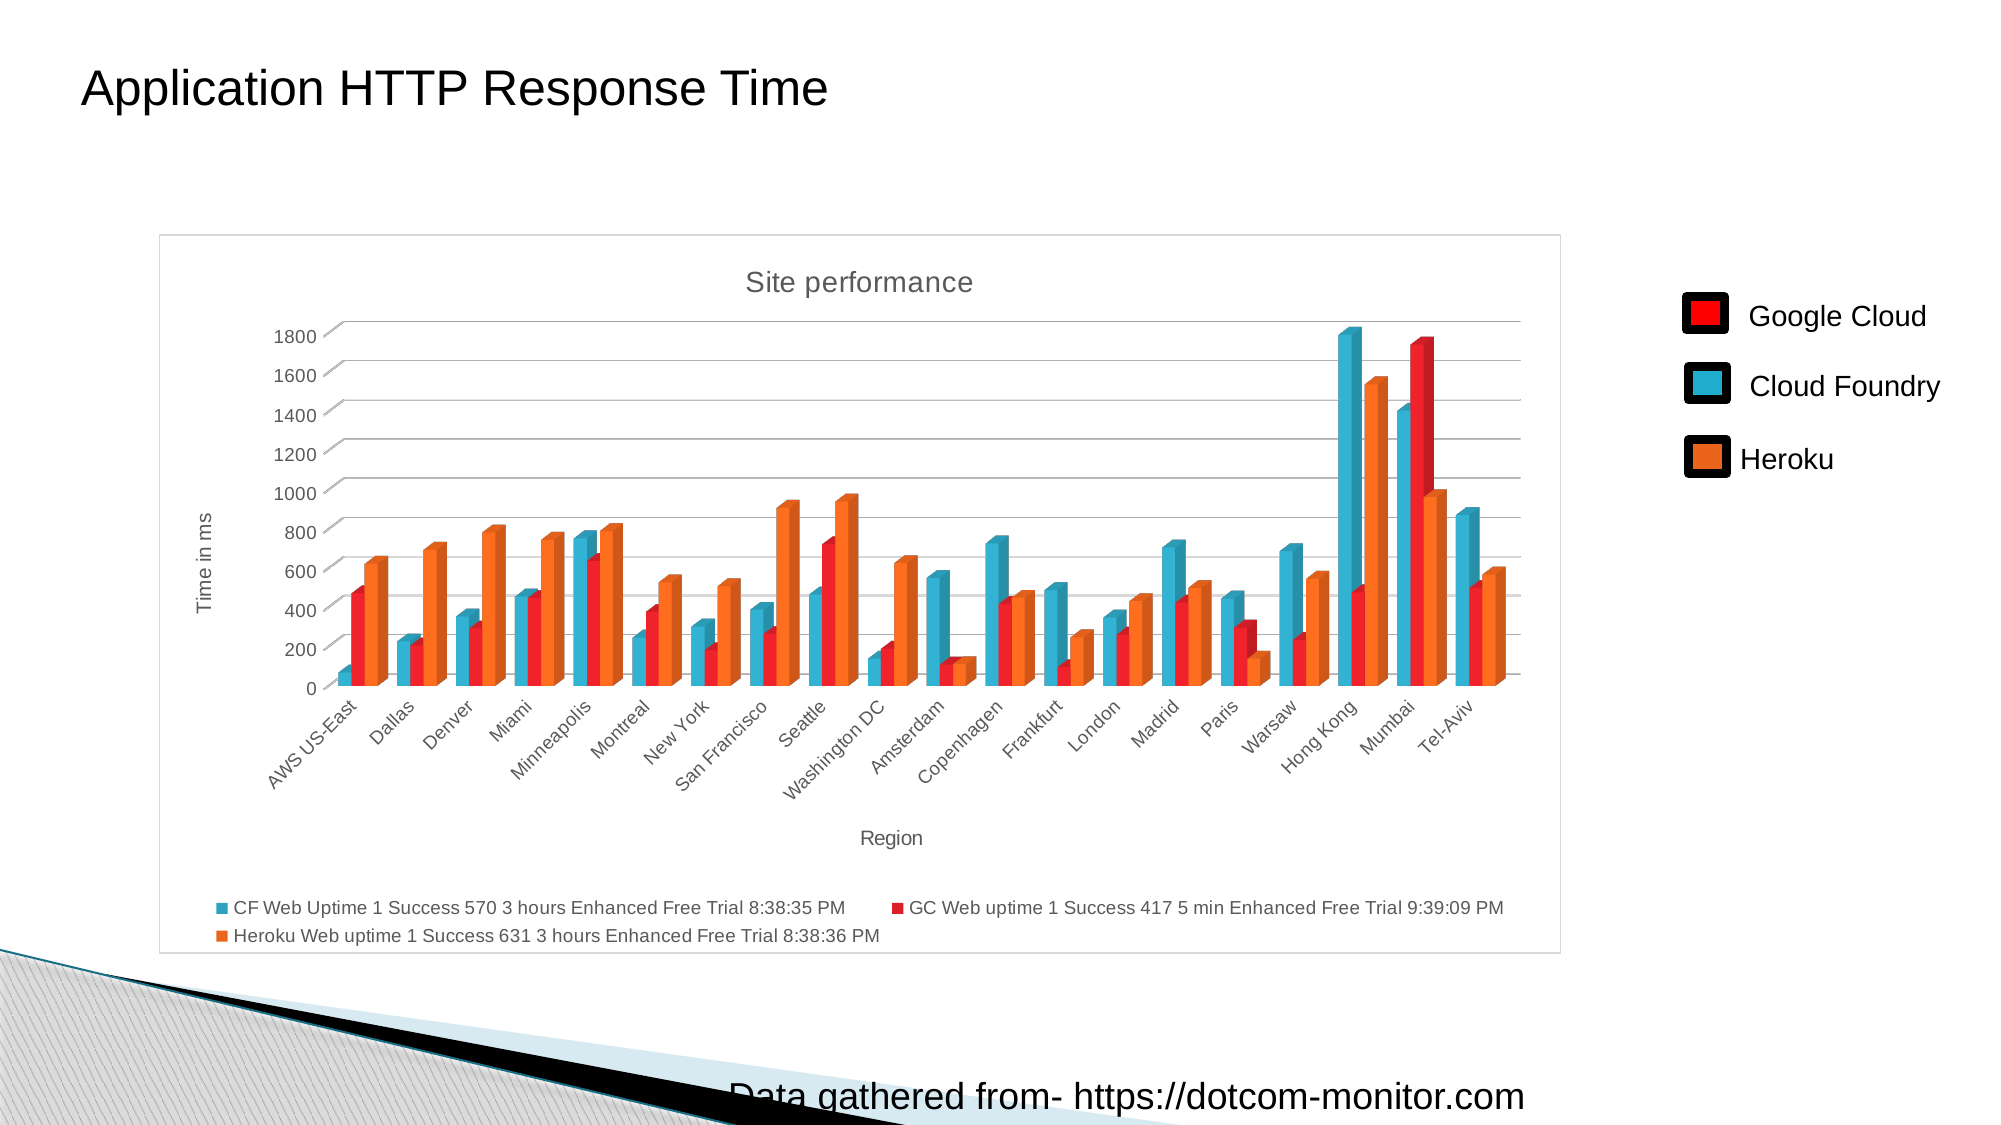

Application HTTP Response Time

[unsupported chart]

 Google Cloud

Cloud Foundry

Heroku

Data gathered from- https://dotcom-monitor.com